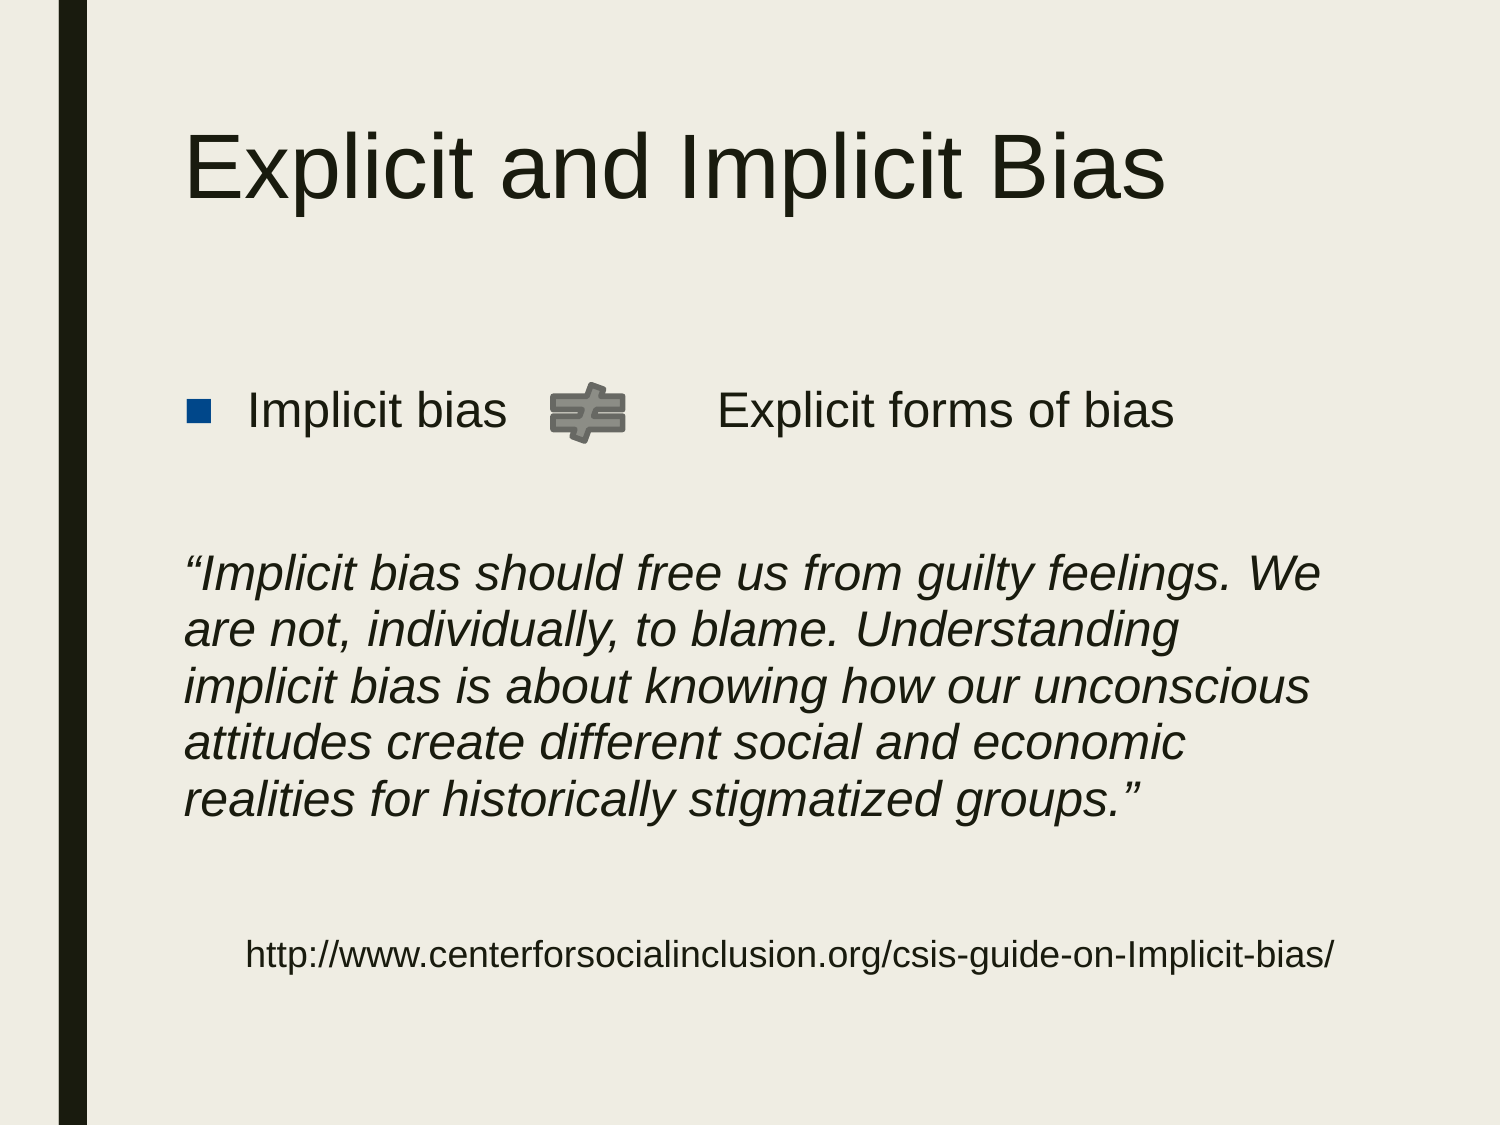

# Explicit and Implicit Bias
Implicit bias               Explicit forms of bias

“Implicit bias should free us from guilty feelings. We are not, individually, to blame. Understanding implicit bias is about knowing how our unconscious attitudes create different social and economic realities for historically stigmatized groups.”

http://www.centerforsocialinclusion.org/csis-guide-on-Implicit-bias/